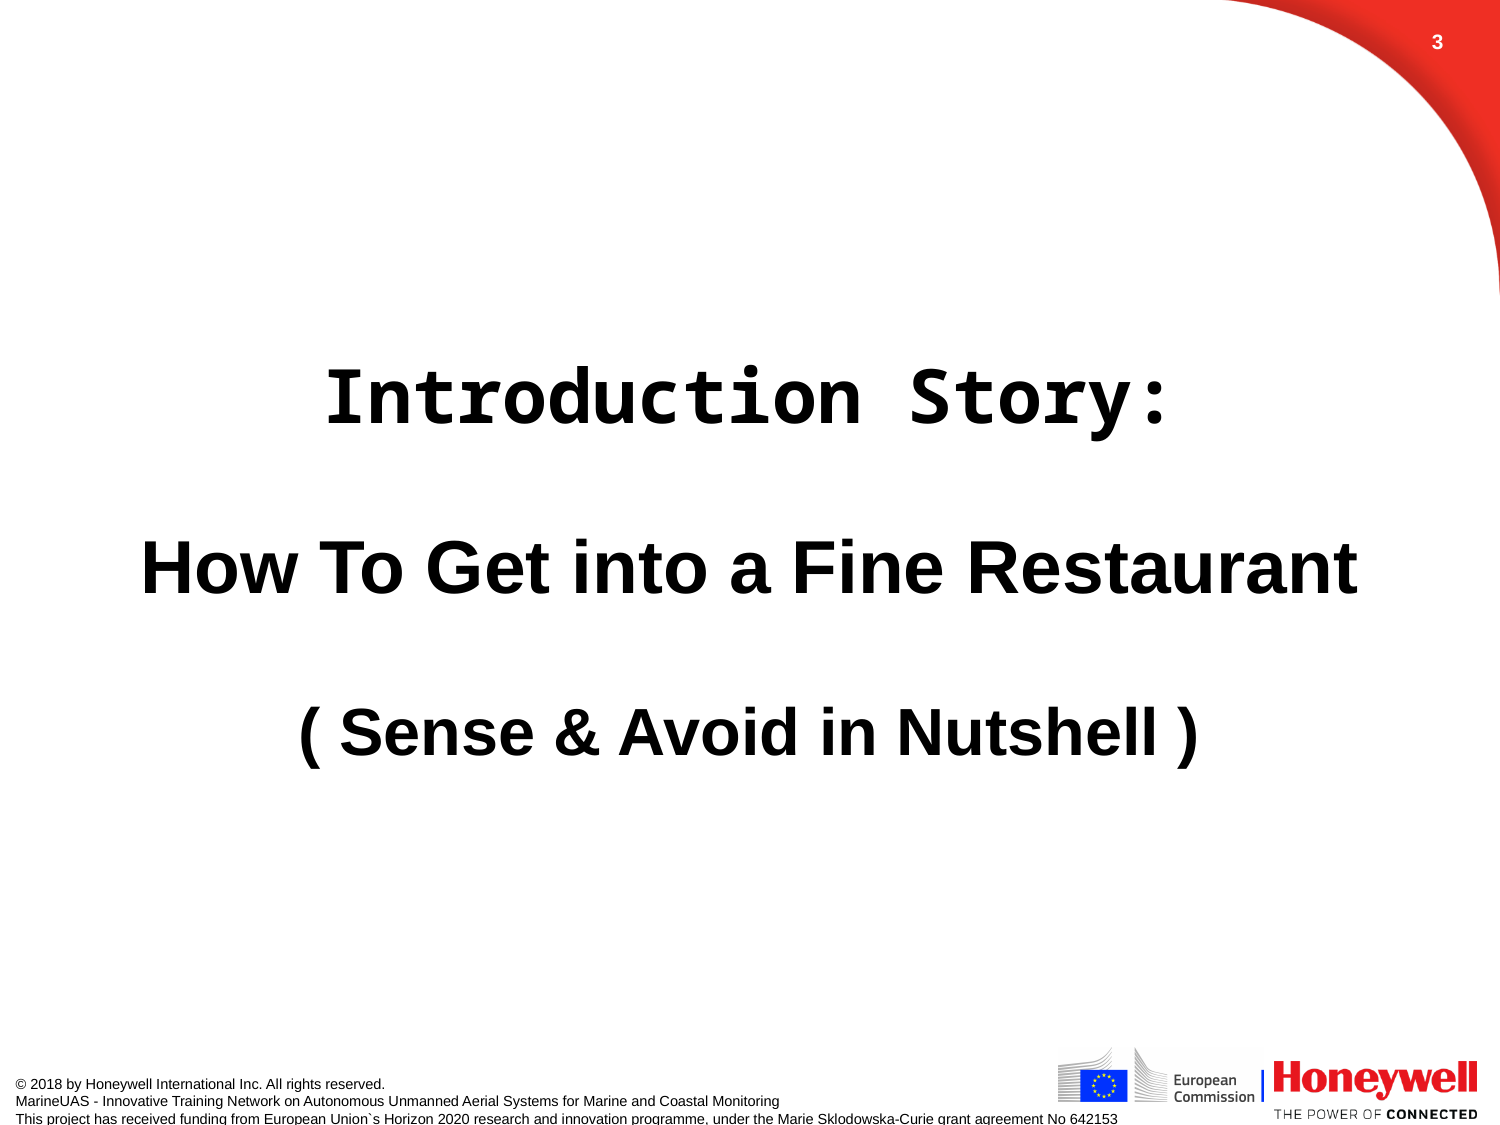

3
# Introduction Story: How To Get into a Fine Restaurant ( Sense & Avoid in Nutshell )